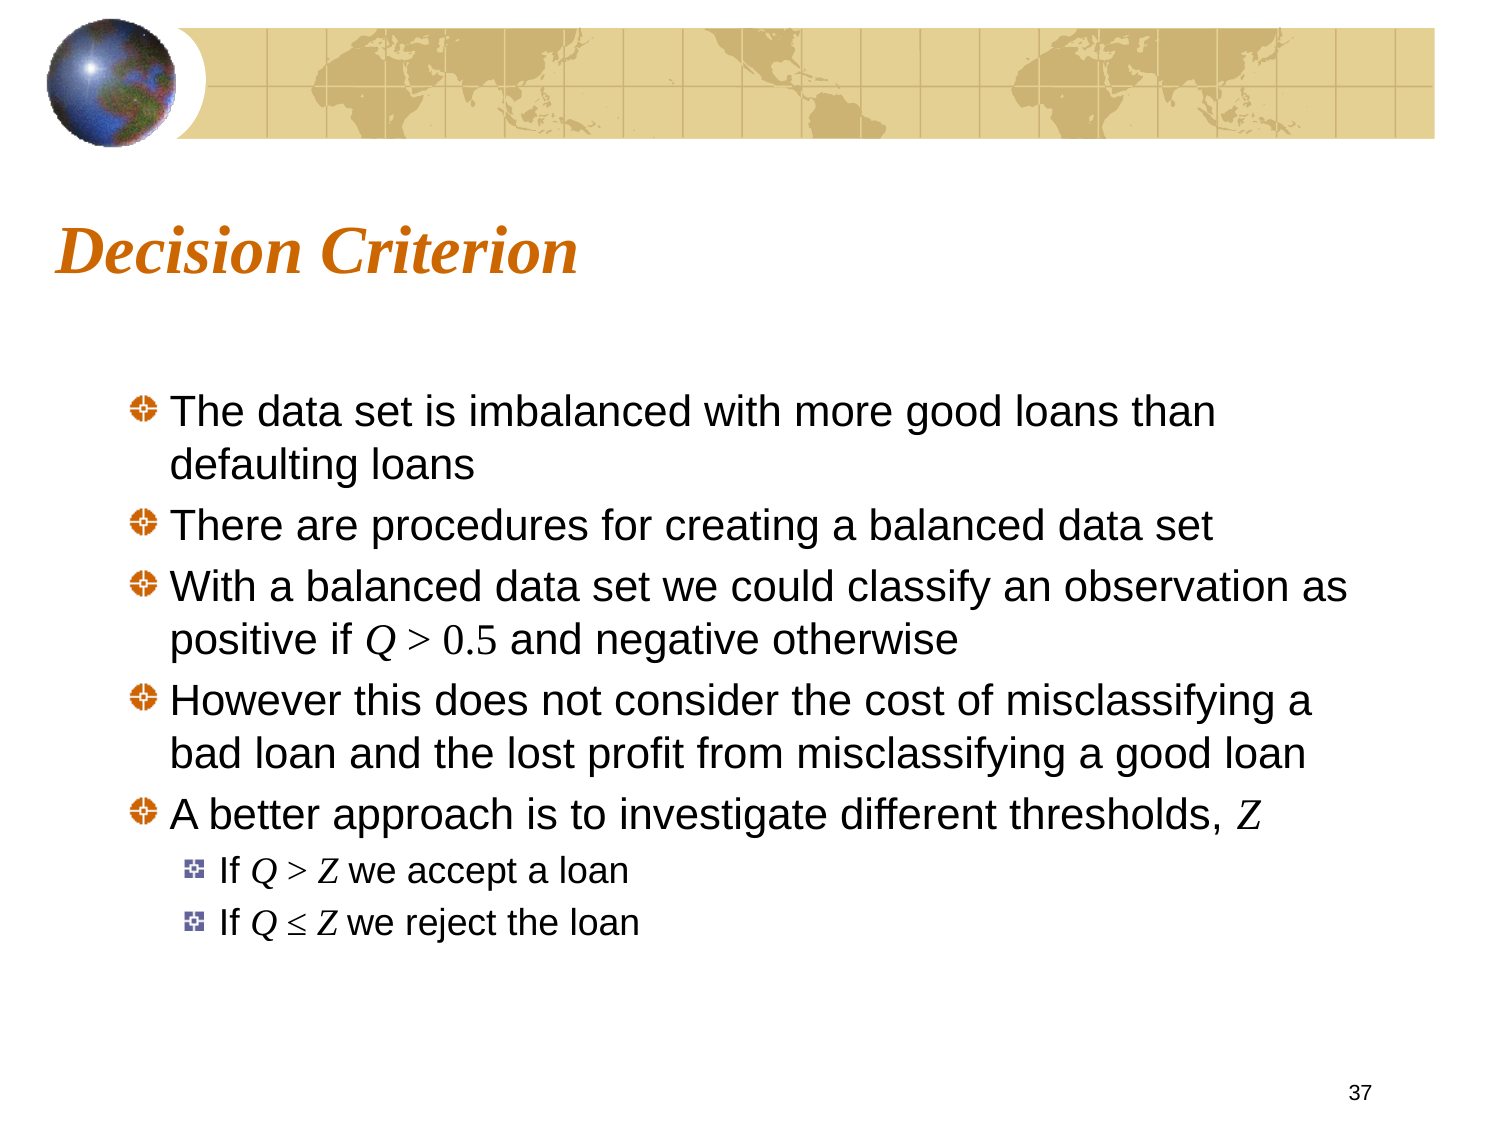

# Decision Criterion

The data set is imbalanced with more good loans than defaulting loans
There are procedures for creating a balanced data set
With a balanced data set we could classify an observation as positive if Q > 0.5 and negative otherwise
However this does not consider the cost of misclassifying a bad loan and the lost profit from misclassifying a good loan
A better approach is to investigate different thresholds, Z
If Q > Z we accept a loan
If Q ≤ Z we reject the loan
37